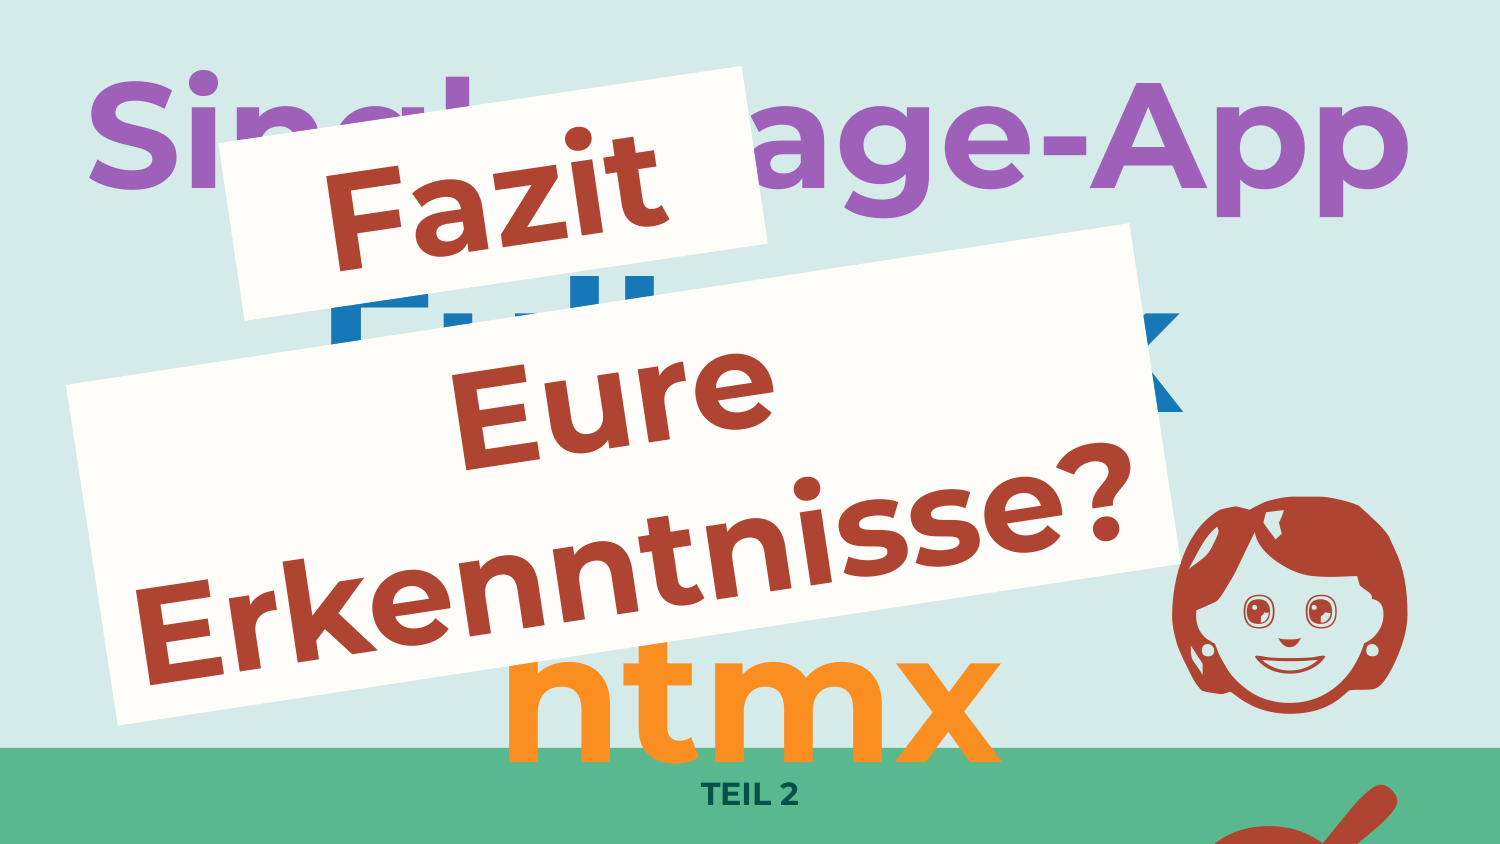

Single-Page-App
Fazit
Fullstack
Eure Erkenntnisse?
oder
👩‍🍳
htmx
# Teil 2